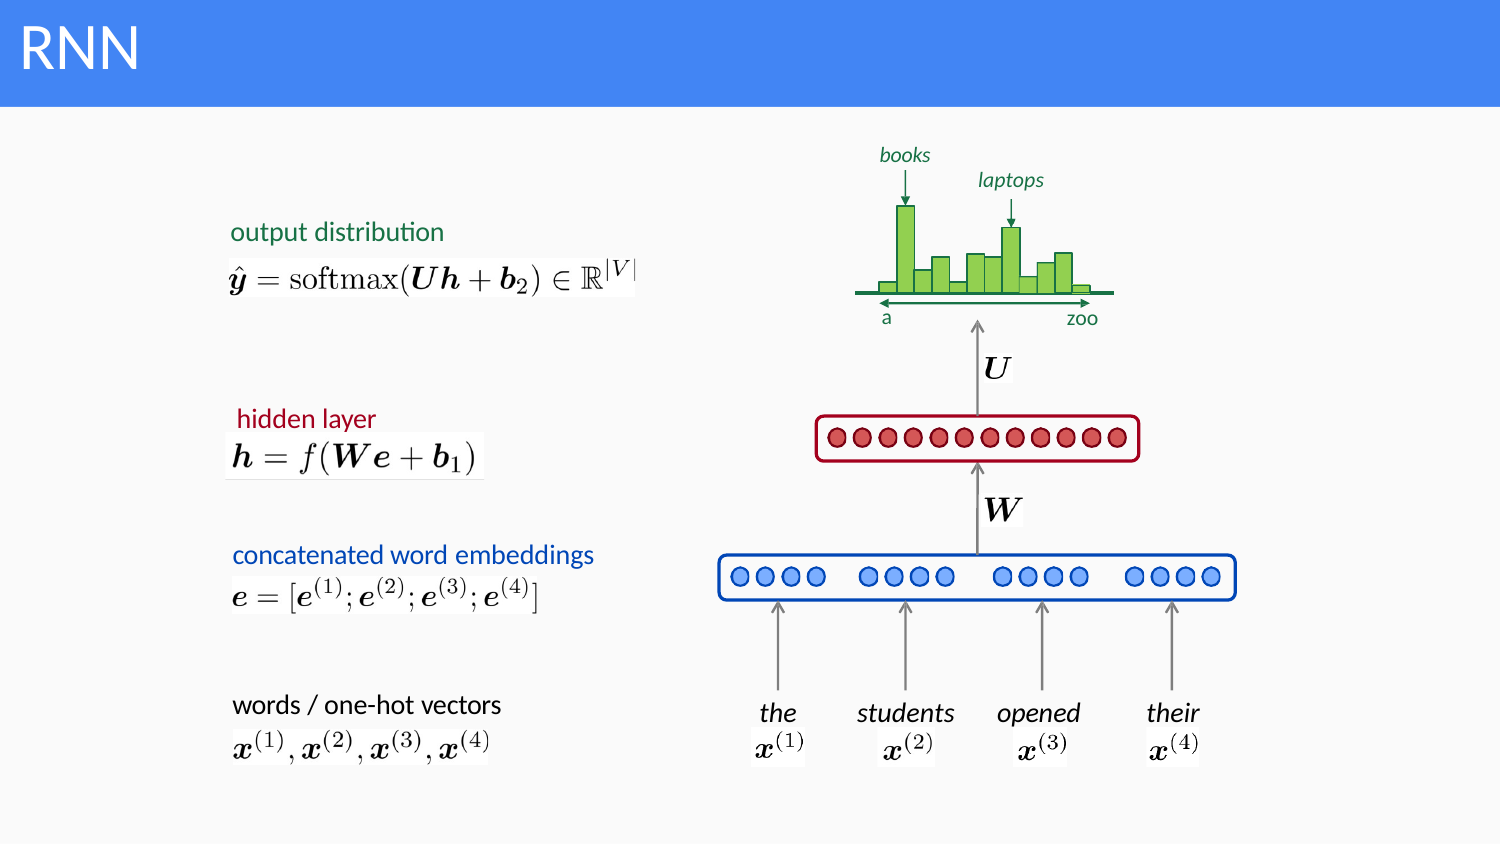

# RNN
books
laptops

output distribution

a
zoo

hidden layer

concatenated word embeddings

words / one-hot vectors
the
students
opened
their